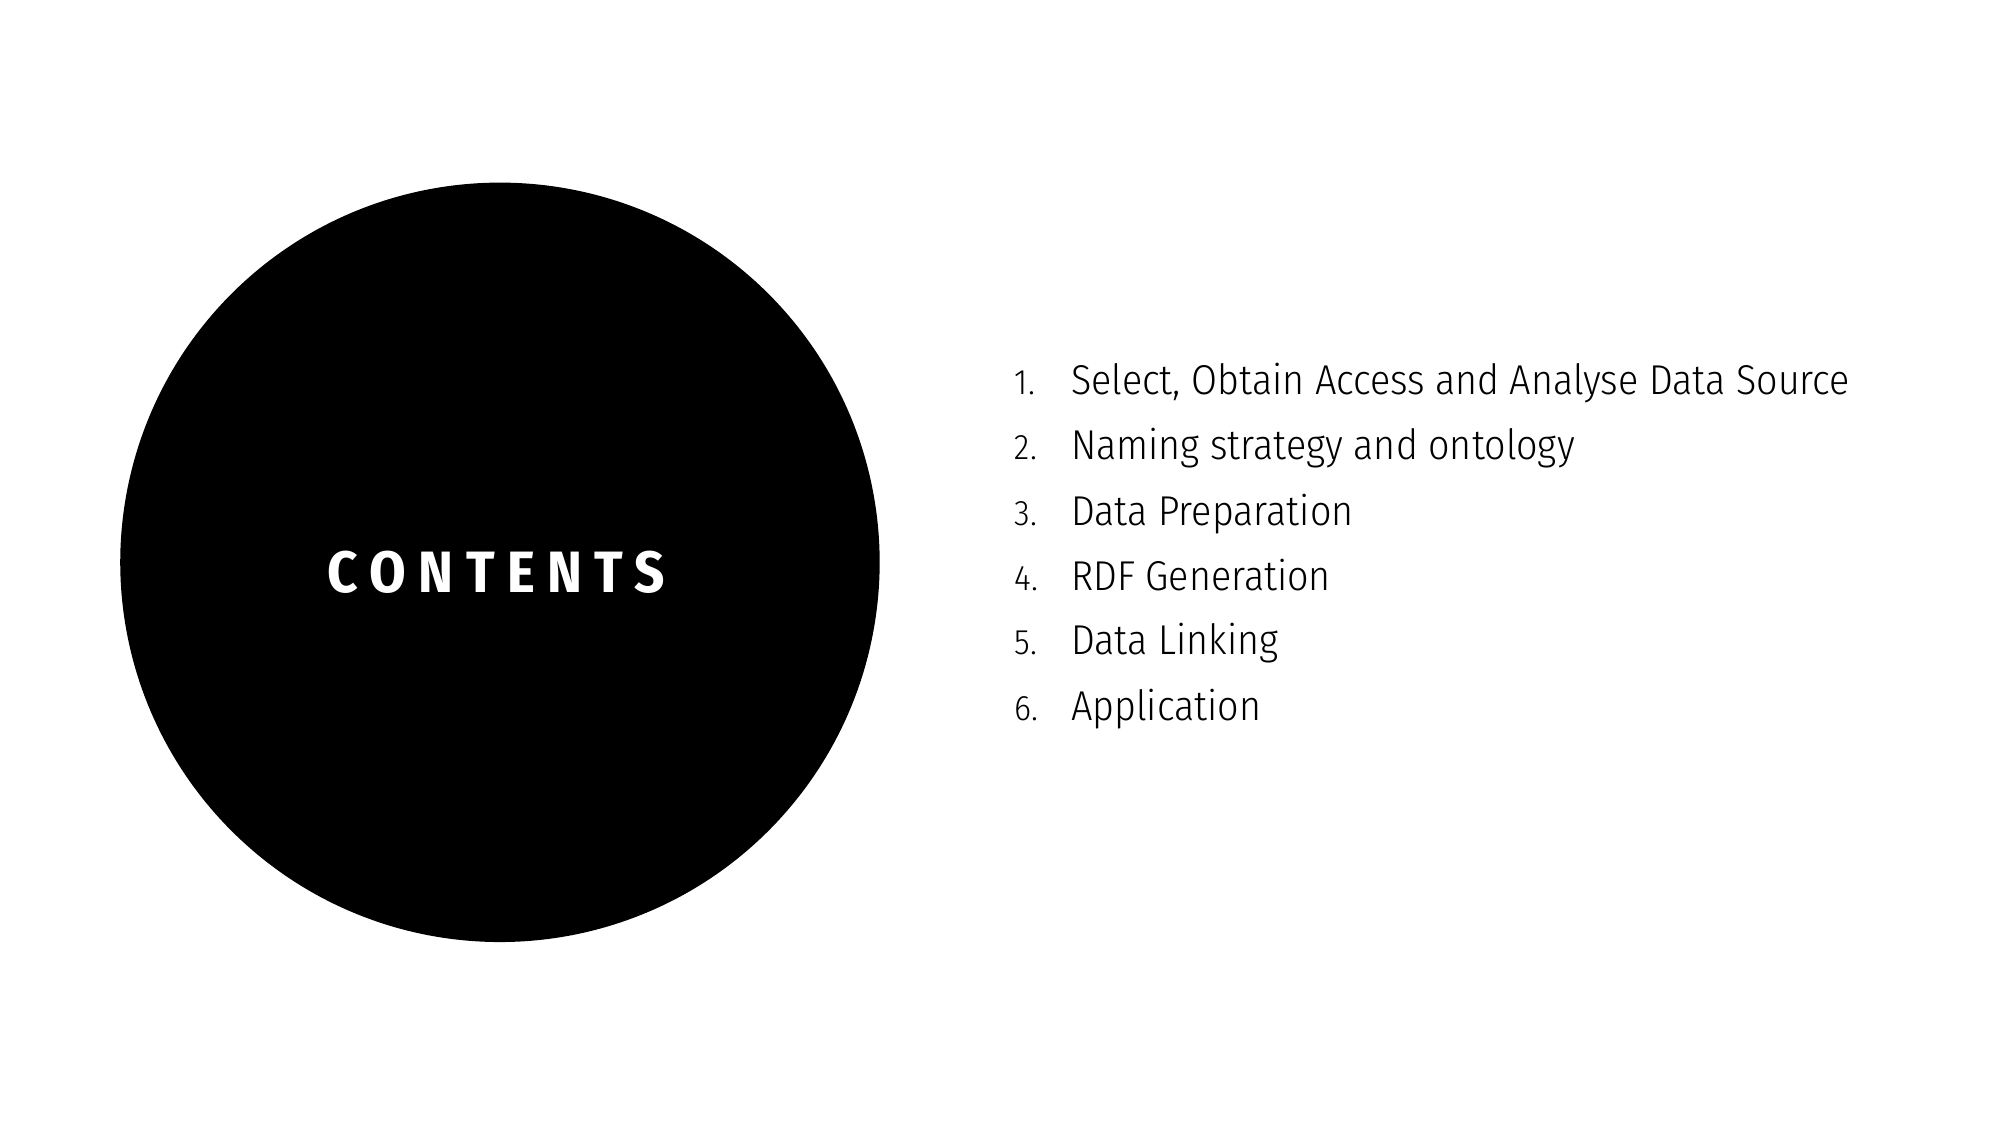

Select, Obtain Access and Analyse Data Source
Naming strategy and ontology
Data Preparation
RDF Generation
Data Linking
Application

# CONTENTS